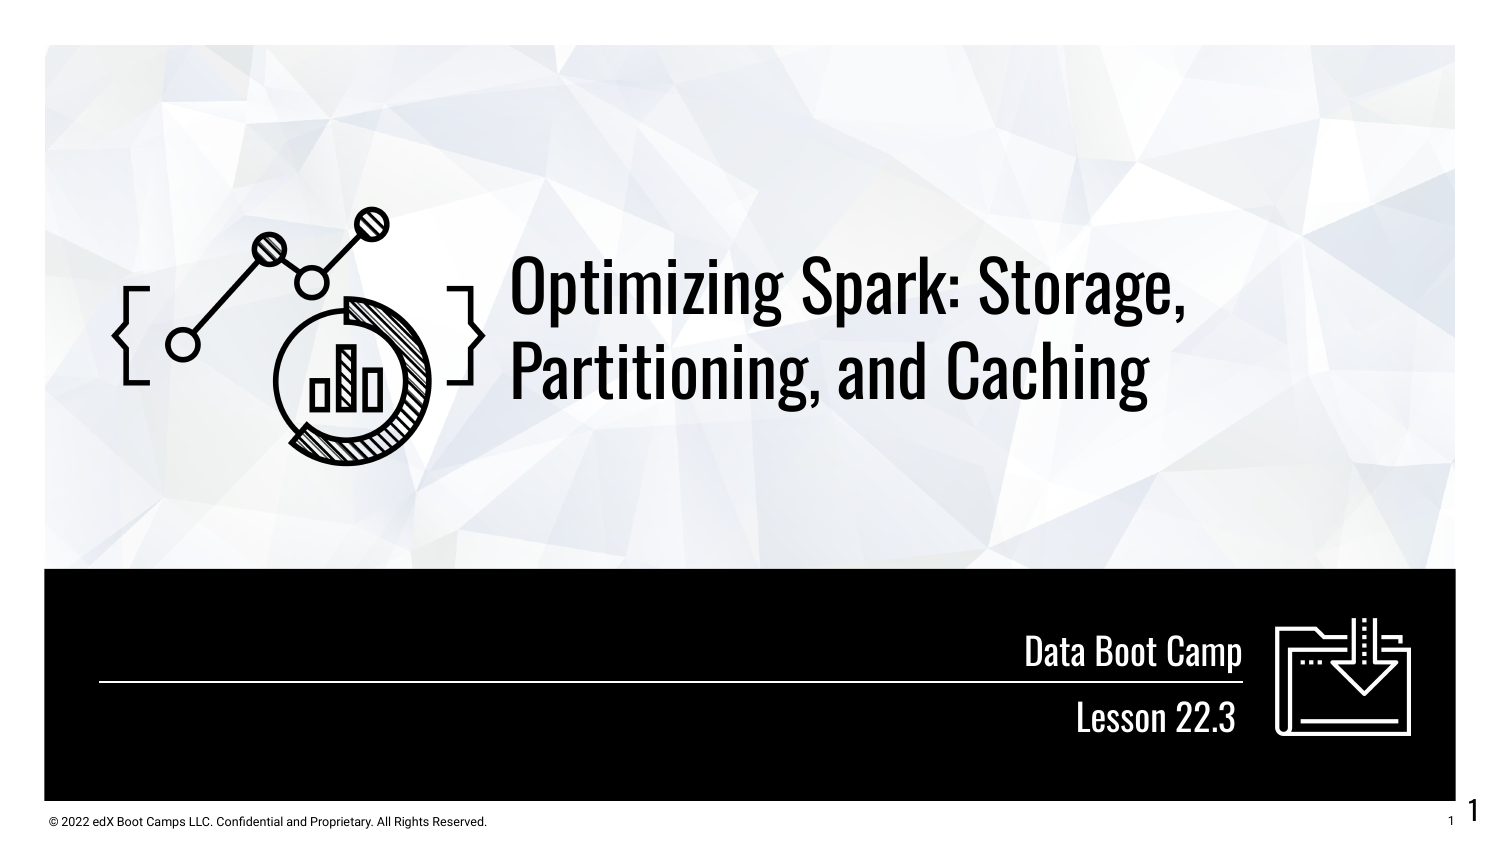

# Optimizing Spark: Storage, Partitioning, and Caching
Lesson 22.3
1
1